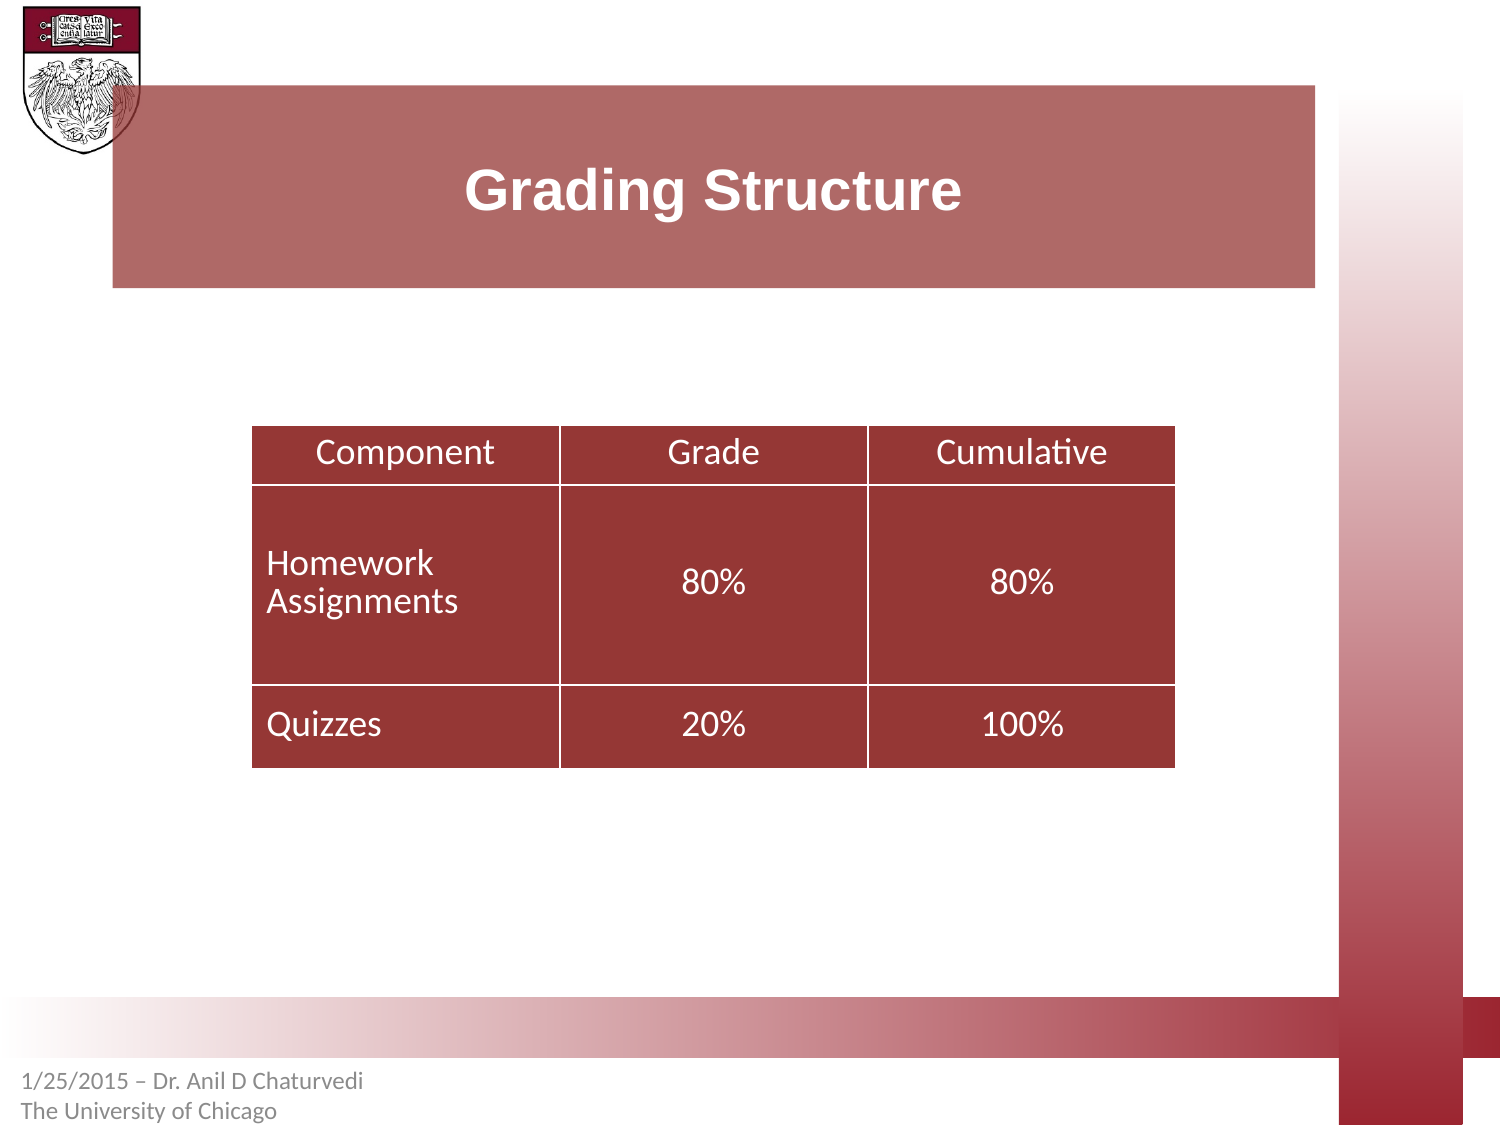

# Grading Structure
| Component | Grade | Cumulative |
| --- | --- | --- |
| Homework Assignments | 80% | 80% |
| Quizzes | 20% | 100% |
1/25/2015 – Dr. Anil D Chaturvedi The University of Chicago